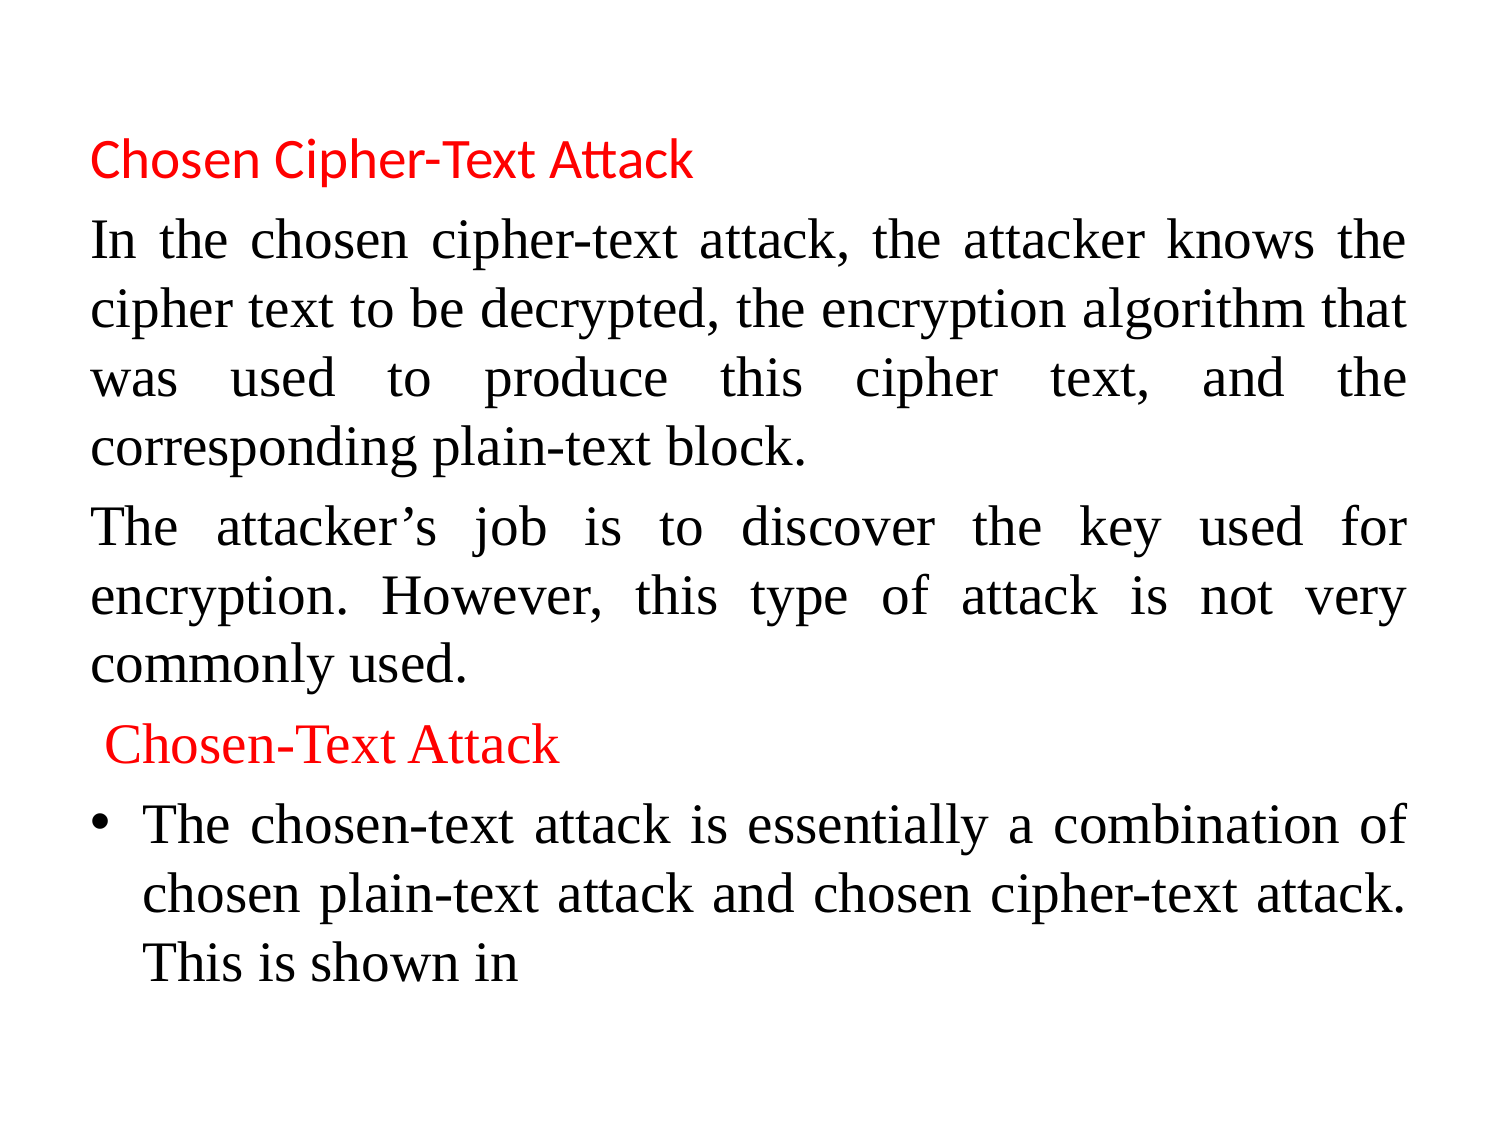

Chosen Cipher-Text Attack
In the chosen cipher-text attack, the attacker knows the cipher text to be decrypted, the encryption algorithm that was used to produce this cipher text, and the corresponding plain-text block.
The attacker’s job is to discover the key used for encryption. However, this type of attack is not very commonly used.
 Chosen-Text Attack
The chosen-text attack is essentially a combination of chosen plain-text attack and chosen cipher-text attack. This is shown in